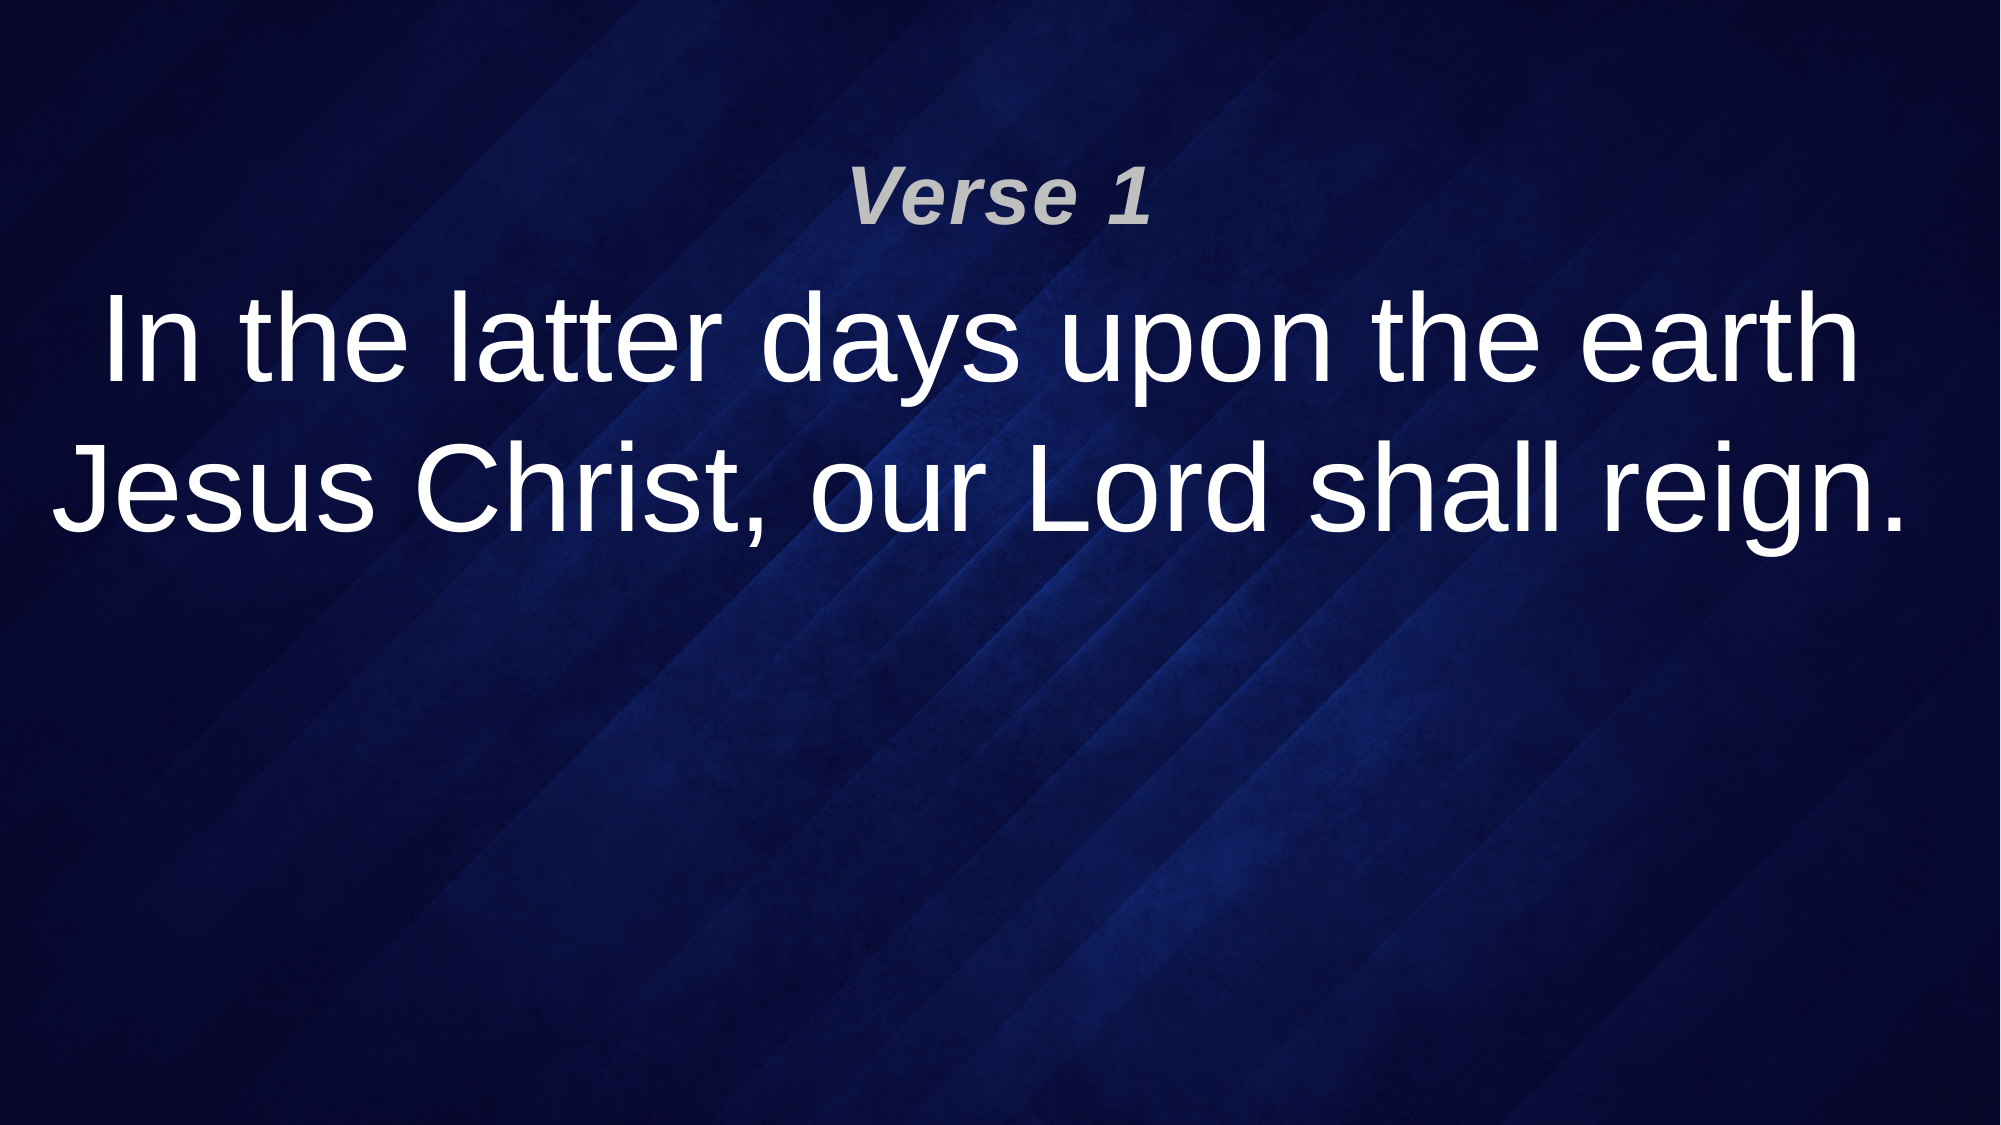

Verse 1
# In the latter days upon the earth Jesus Christ, our Lord shall reign.